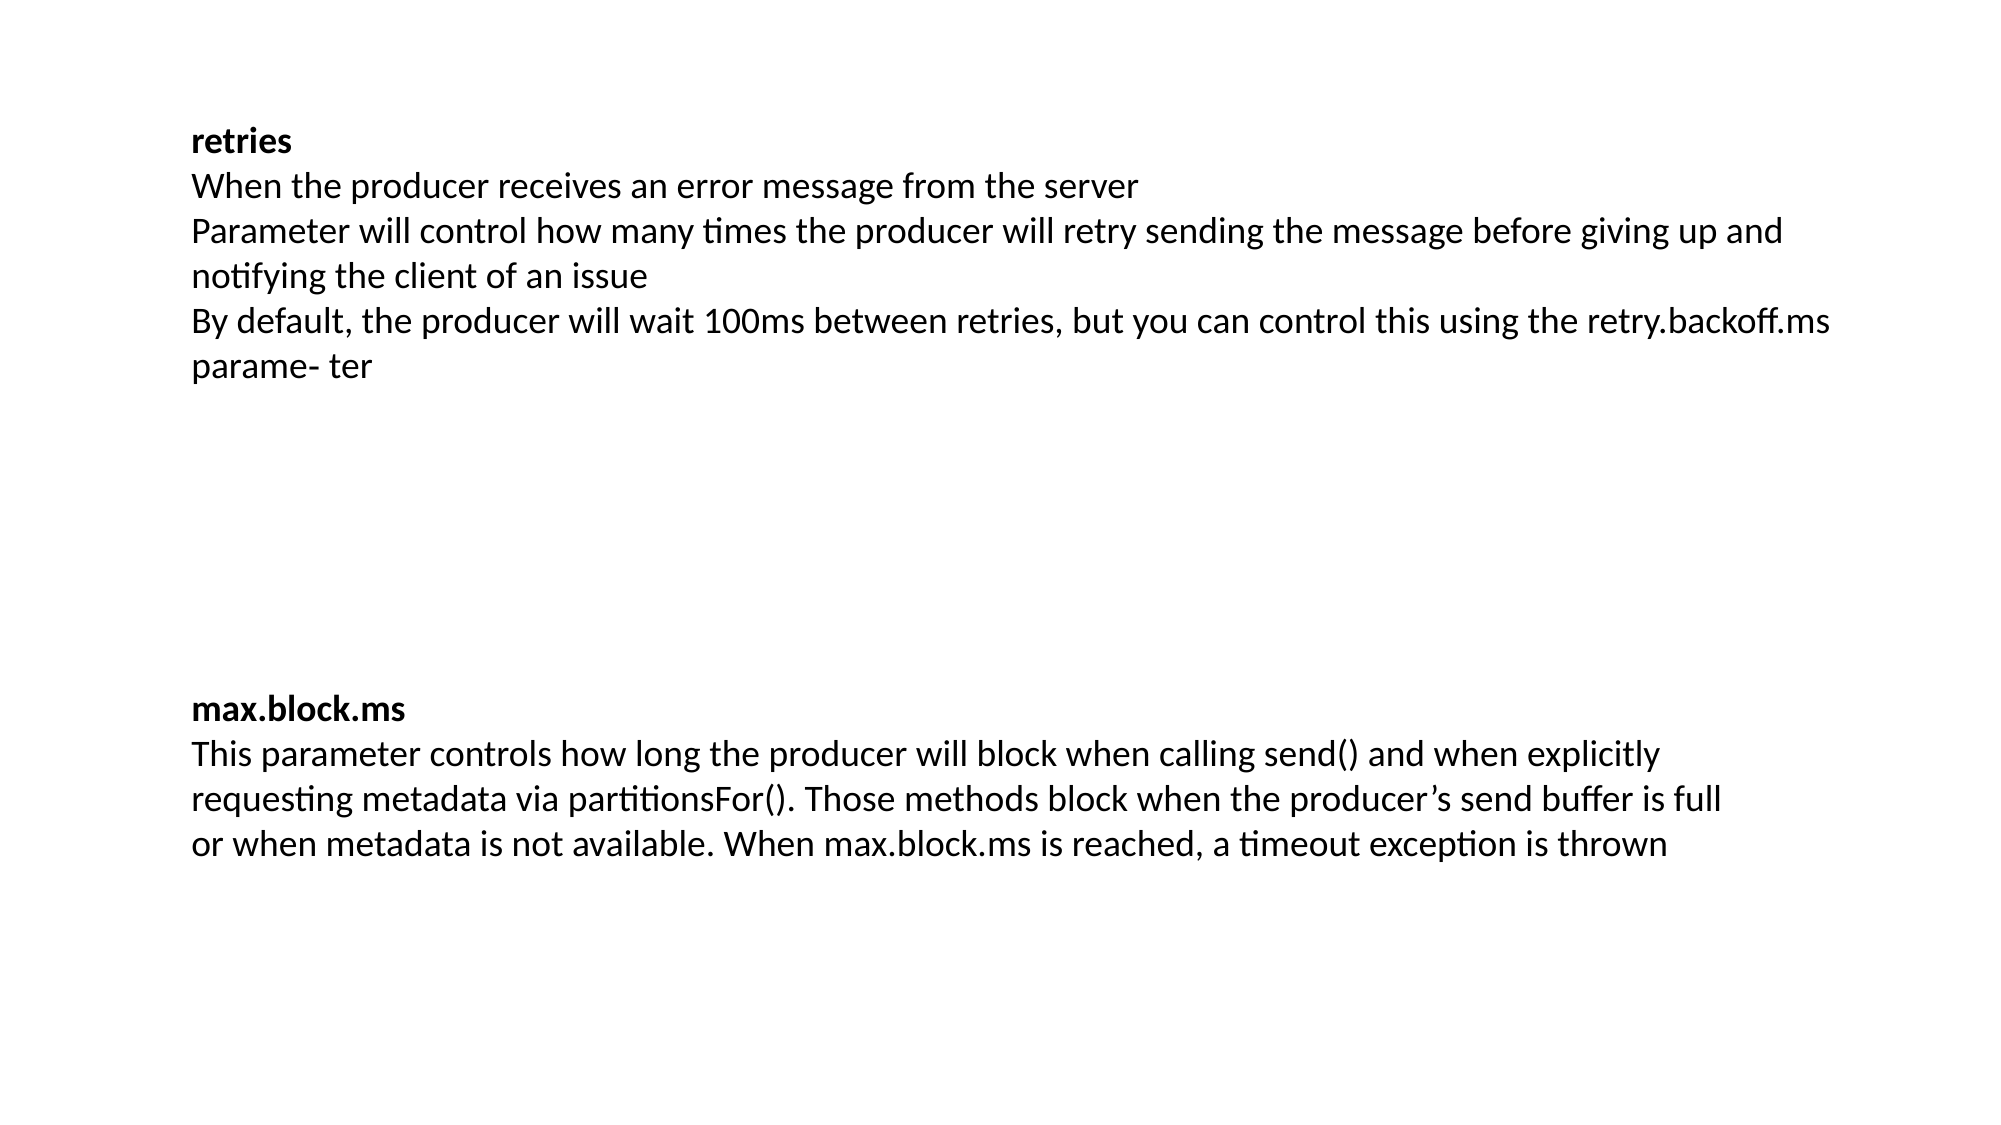

retries
When the producer receives an error message from the server
Parameter will control how many times the producer will retry sending the message before giving up and notifying the client of an issue
By default, the producer will wait 100ms between retries, but you can control this using the retry.backoff.ms parame‐ ter
max.block.ms
This parameter controls how long the producer will block when calling send() and when explicitly requesting metadata via partitionsFor(). Those methods block when the producer’s send buffer is full or when metadata is not available. When max.block.ms is reached, a timeout exception is thrown